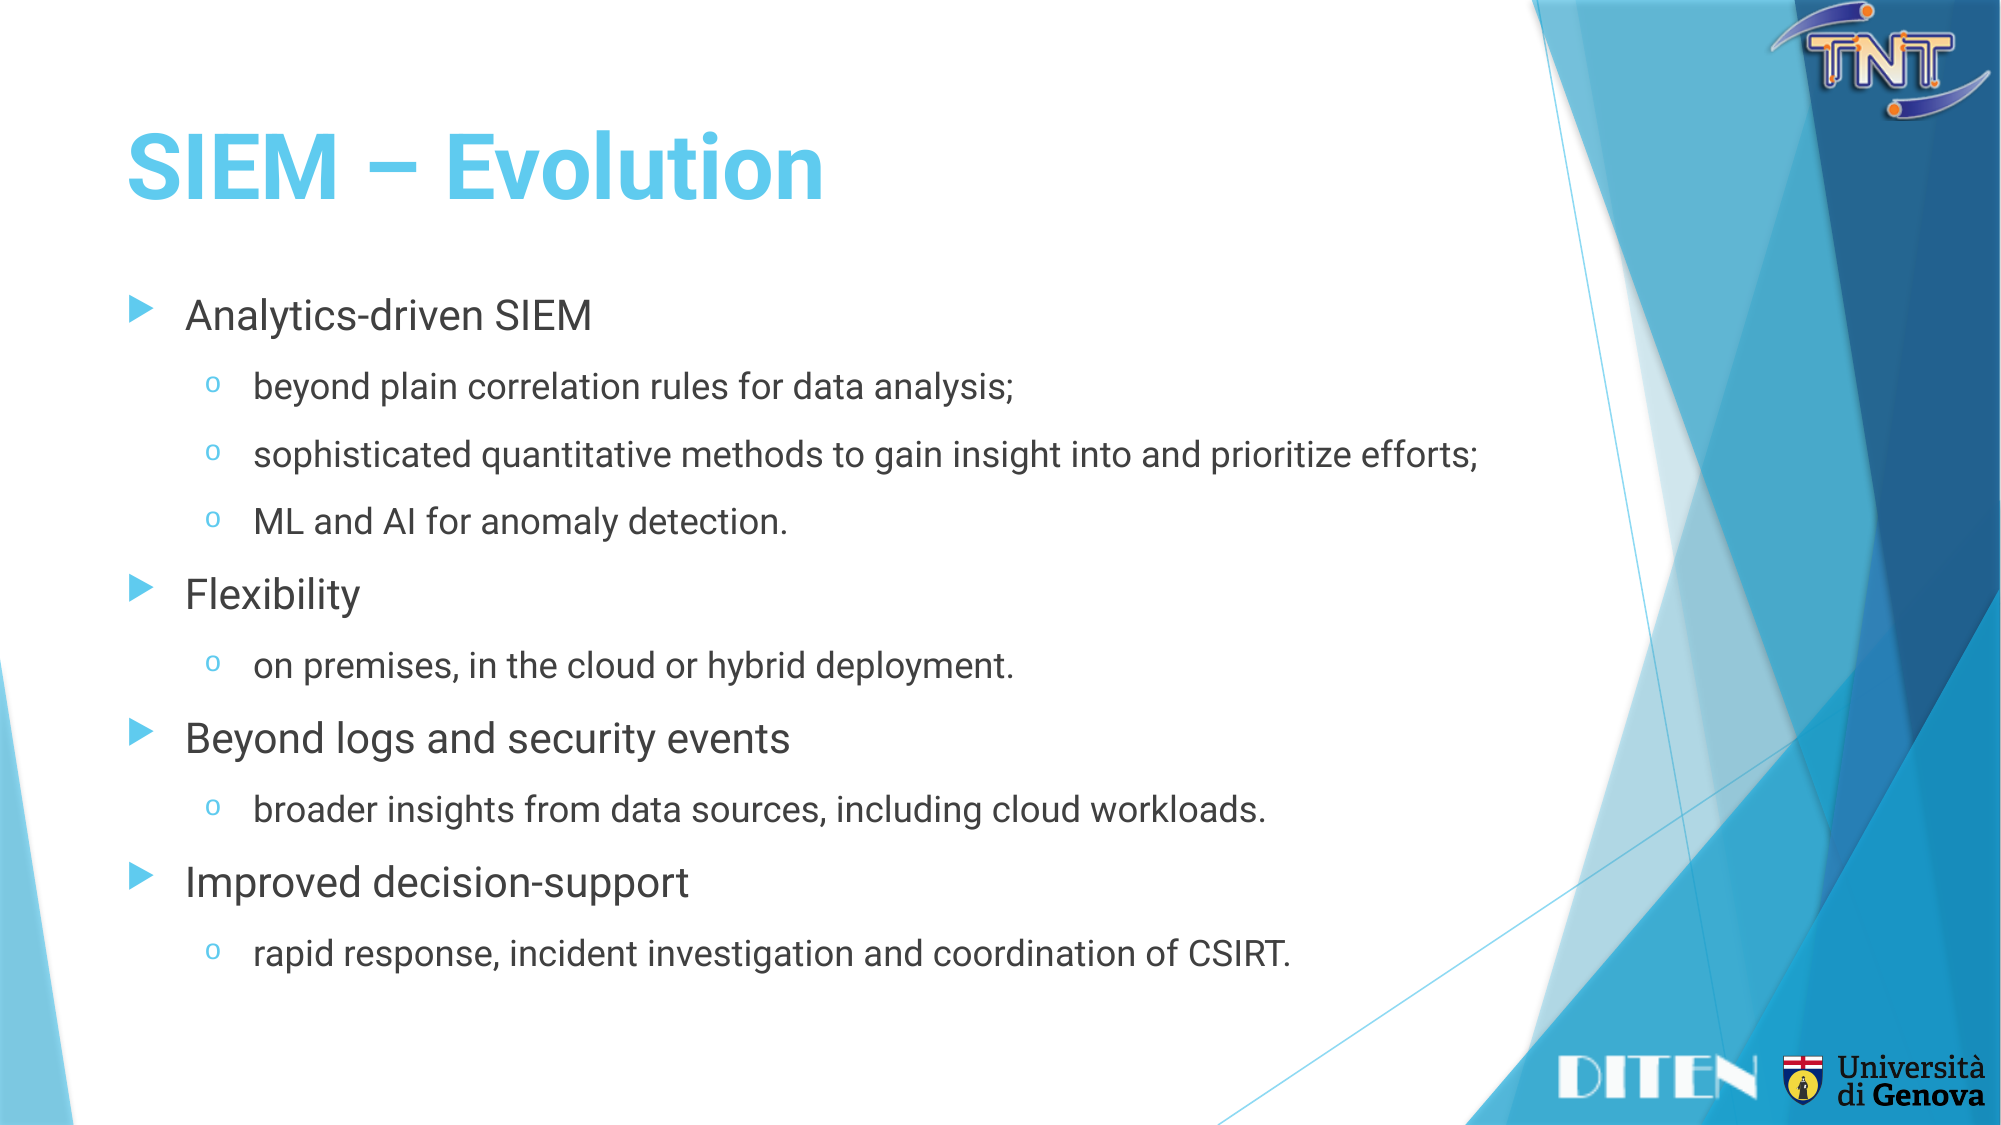

# SIEM – Evolution
Analytics-driven SIEM
beyond plain correlation rules for data analysis;
sophisticated quantitative methods to gain insight into and prioritize efforts;
ML and AI for anomaly detection.
Flexibility
on premises, in the cloud or hybrid deployment.
Beyond logs and security events
broader insights from data sources, including cloud workloads.
Improved decision-support
rapid response, incident investigation and coordination of CSIRT.